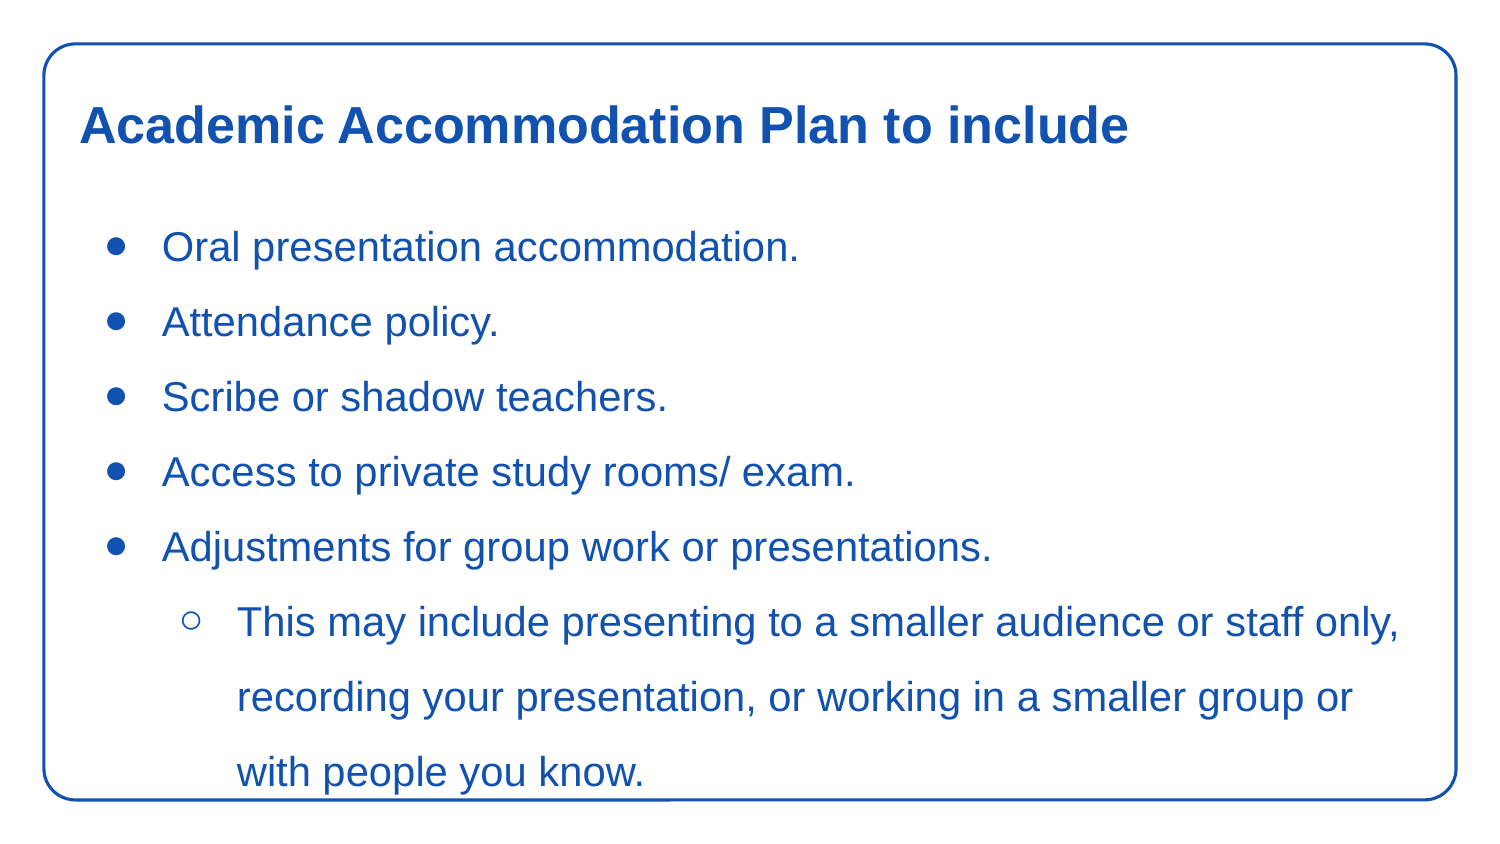

# Academic Accommodation Plan to include
Oral presentation accommodation.
Attendance policy.
Scribe or shadow teachers.
Access to private study rooms/ exam.
Adjustments for group work or presentations.
This may include presenting to a smaller audience or staff only, recording your presentation, or working in a smaller group or with people you know.